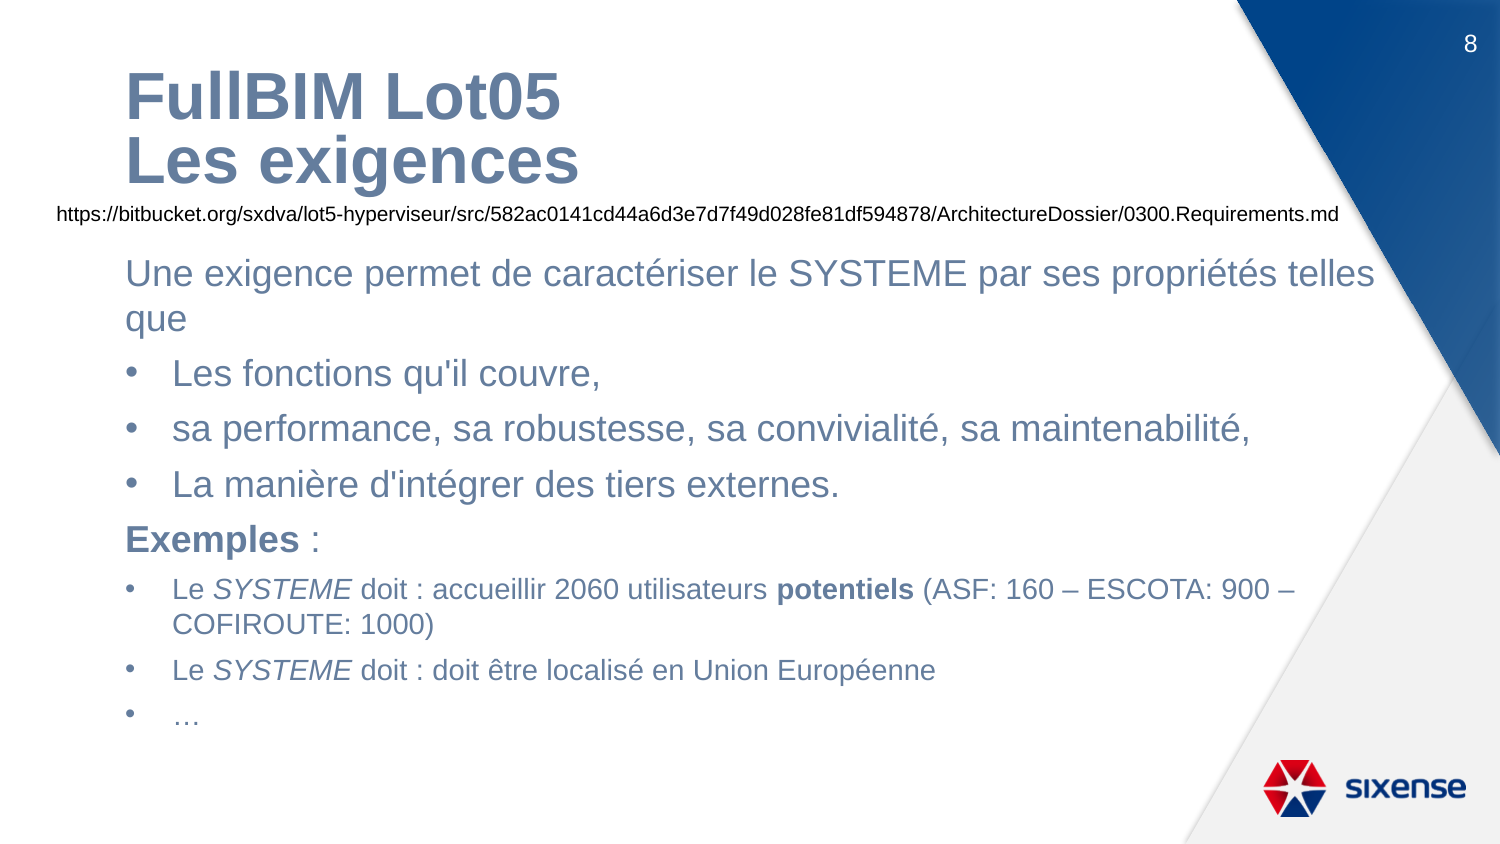

8
# FullBIM Lot05 Les exigences
https://bitbucket.org/sxdva/lot5-hyperviseur/src/582ac0141cd44a6d3e7d7f49d028fe81df594878/ArchitectureDossier/0300.Requirements.md
Une exigence permet de caractériser le SYSTEME par ses propriétés telles que
Les fonctions qu'il couvre,
sa performance, sa robustesse, sa convivialité, sa maintenabilité,
La manière d'intégrer des tiers externes.
Exemples :
Le SYSTEME doit : accueillir 2060 utilisateurs potentiels (ASF: 160 – ESCOTA: 900 – COFIROUTE: 1000)
Le SYSTEME doit : doit être localisé en Union Européenne
…